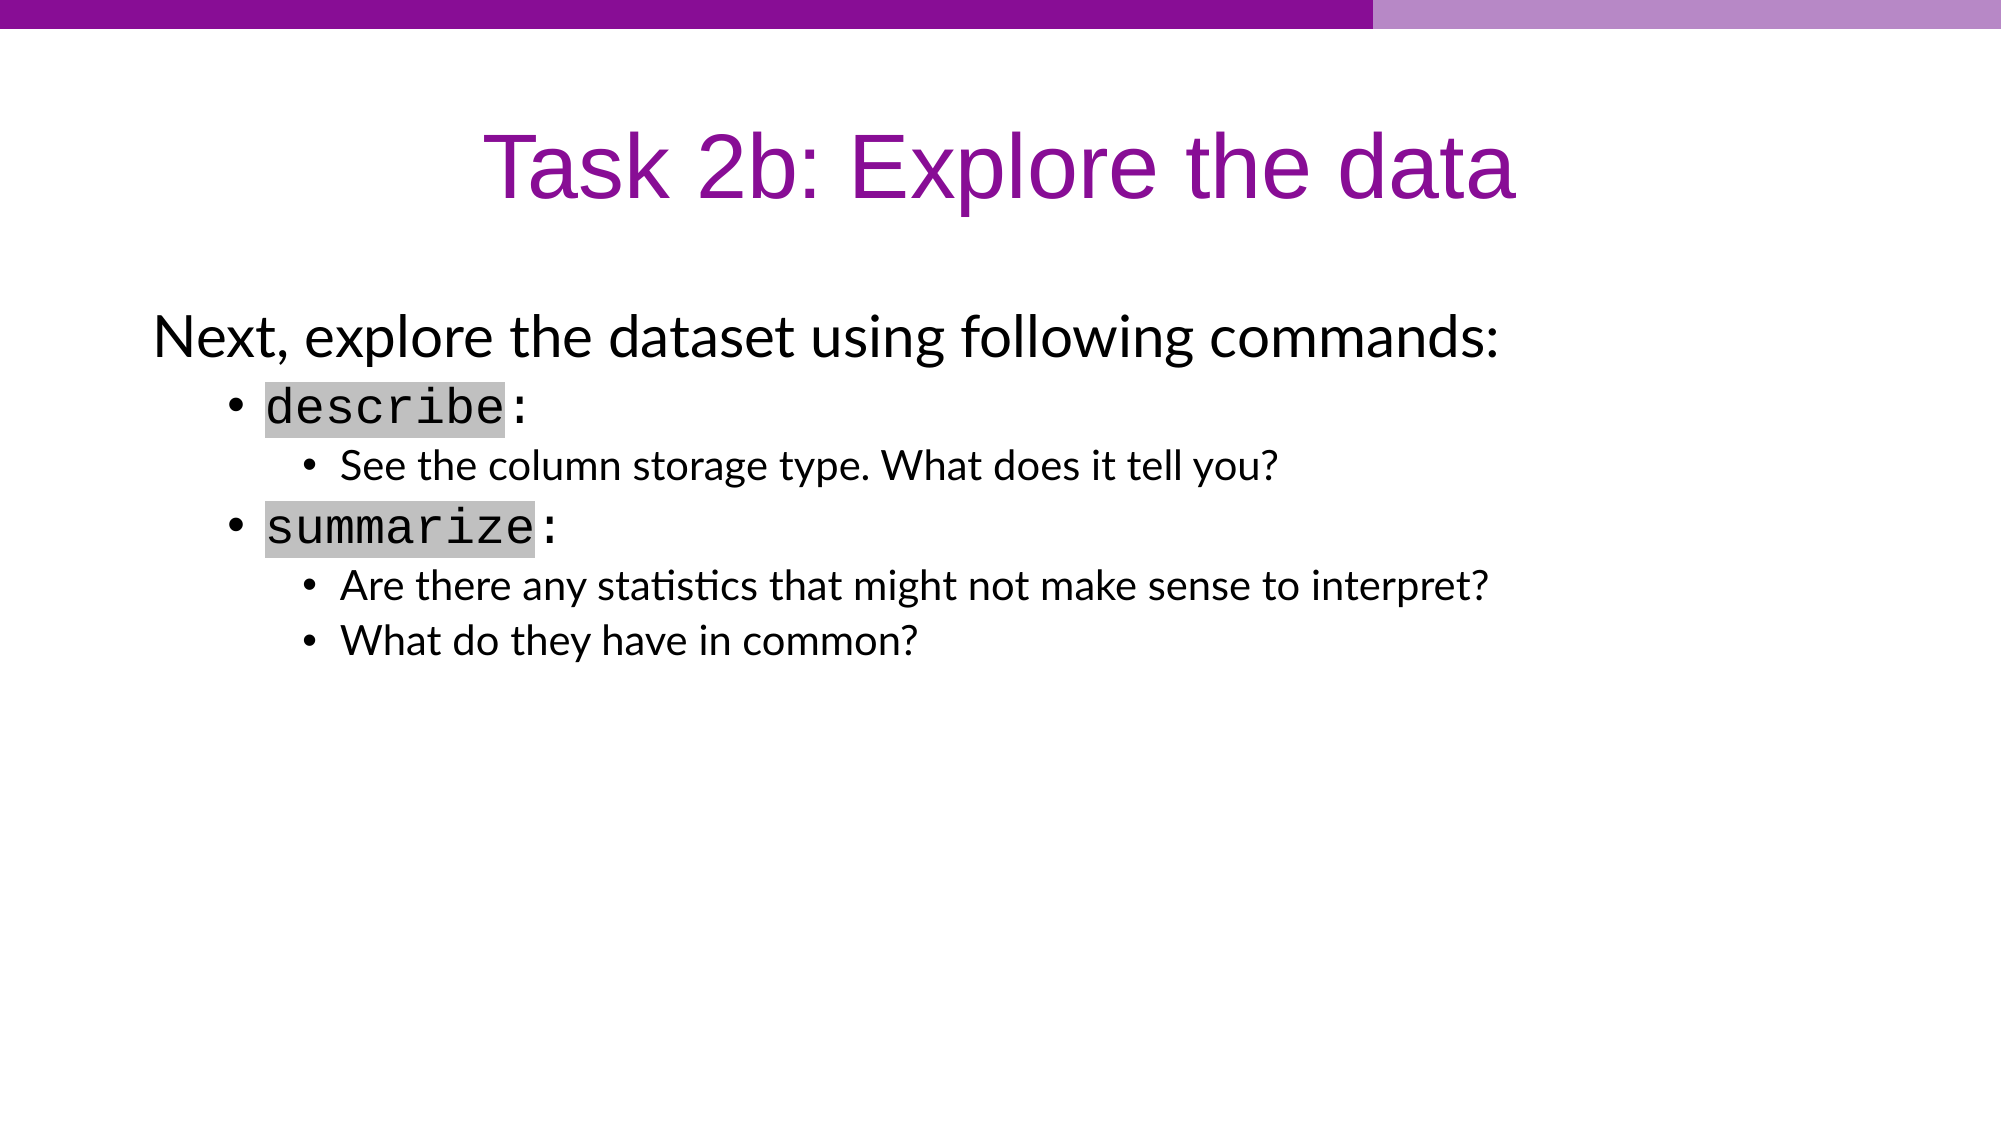

# Task 2b: Explore the data
Next, explore the dataset using following commands:
describe:
See the column storage type. What does it tell you?
summarize:
Are there any statistics that might not make sense to interpret?
What do they have in common?